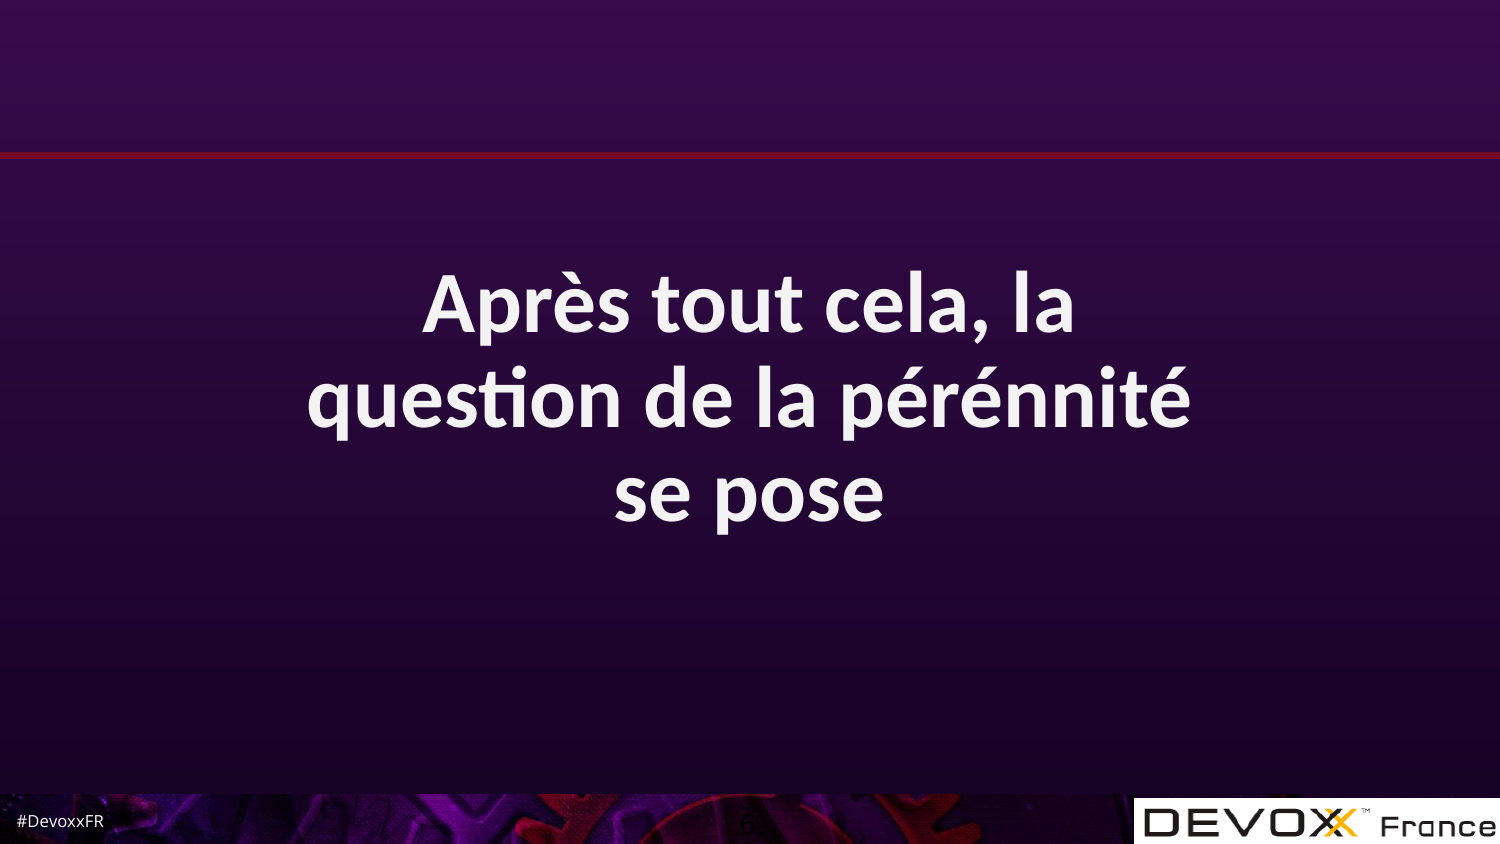

Après tout cela, la question de la pérénnité se pose

63